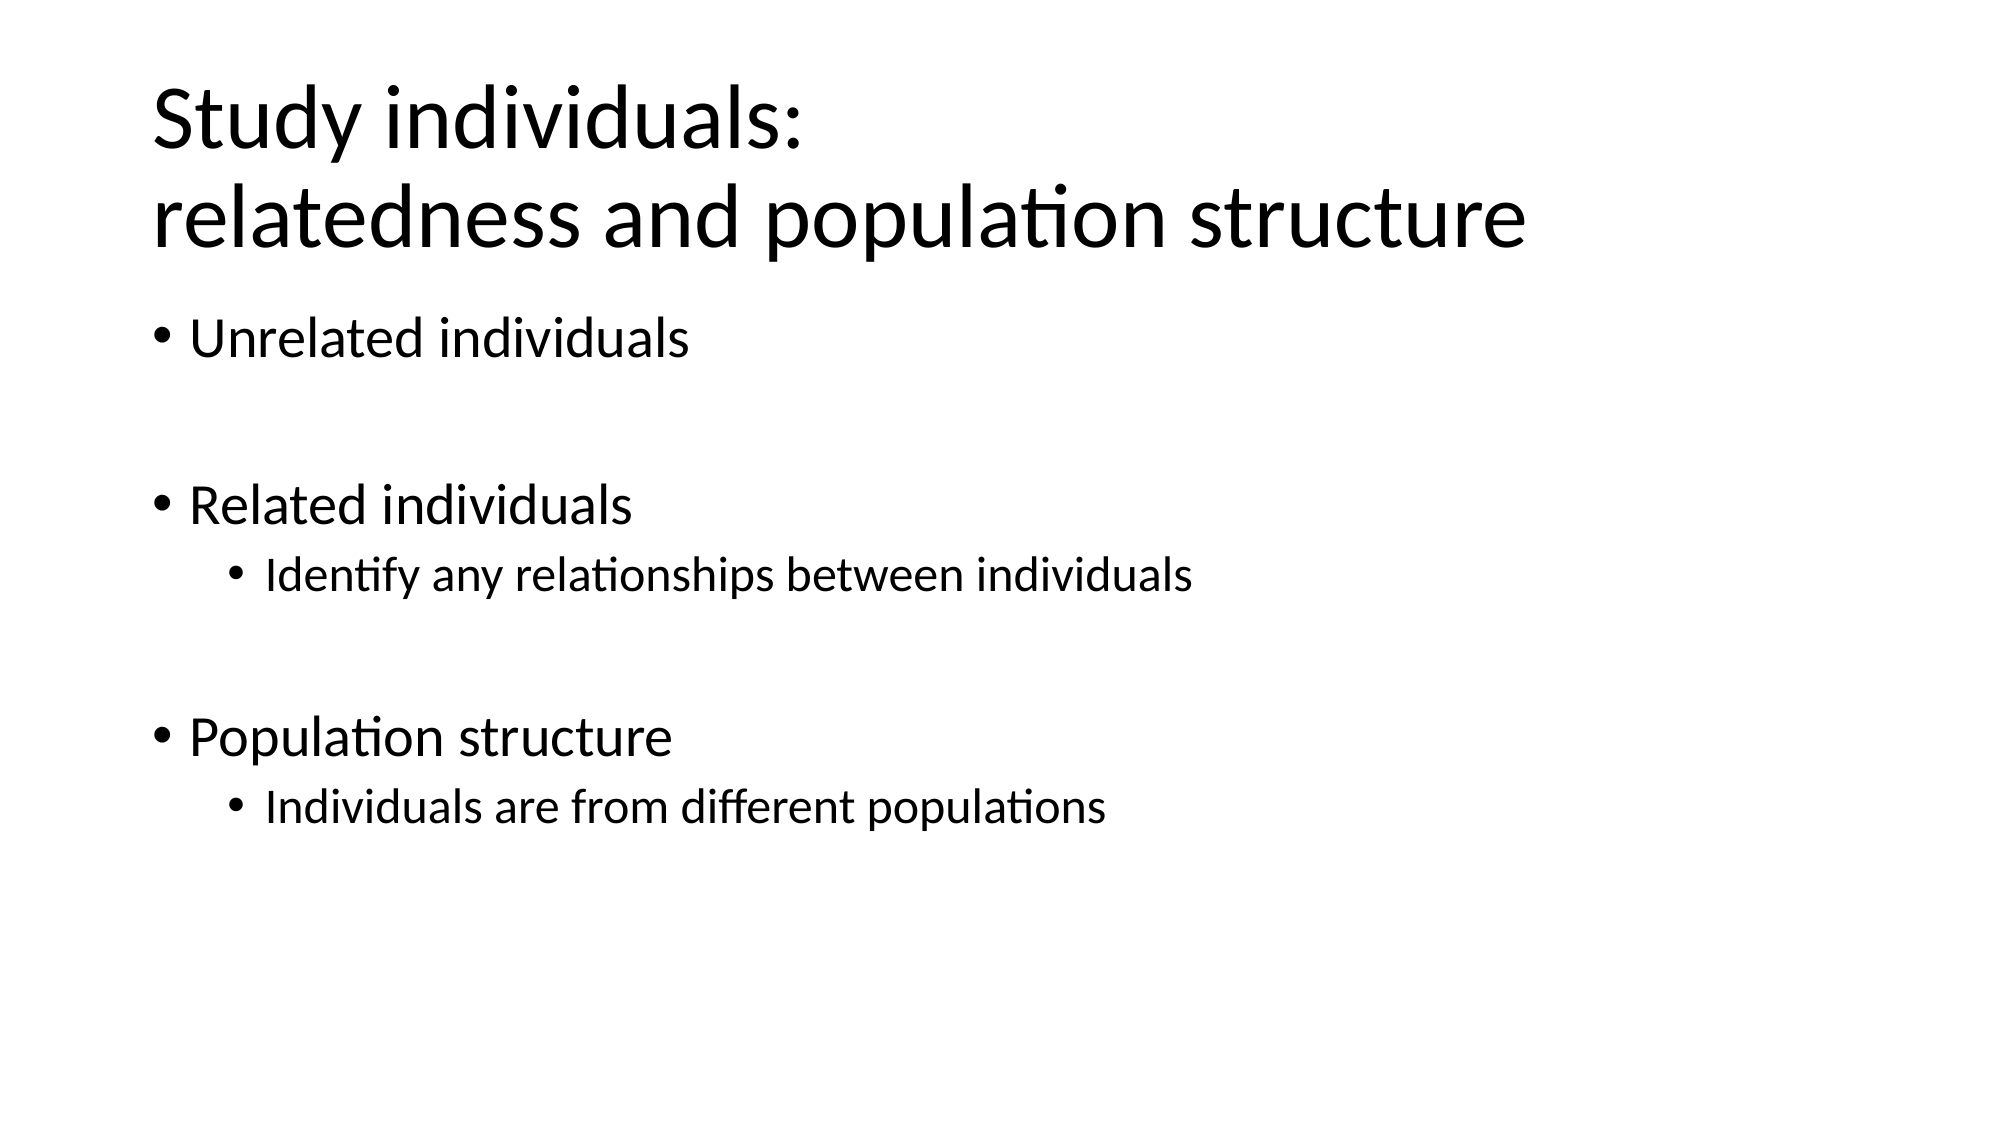

# Study individuals: relatedness and population structure
Unrelated individuals

Related individuals
Identify any relationships between individuals

Population structure
Individuals are from different populations